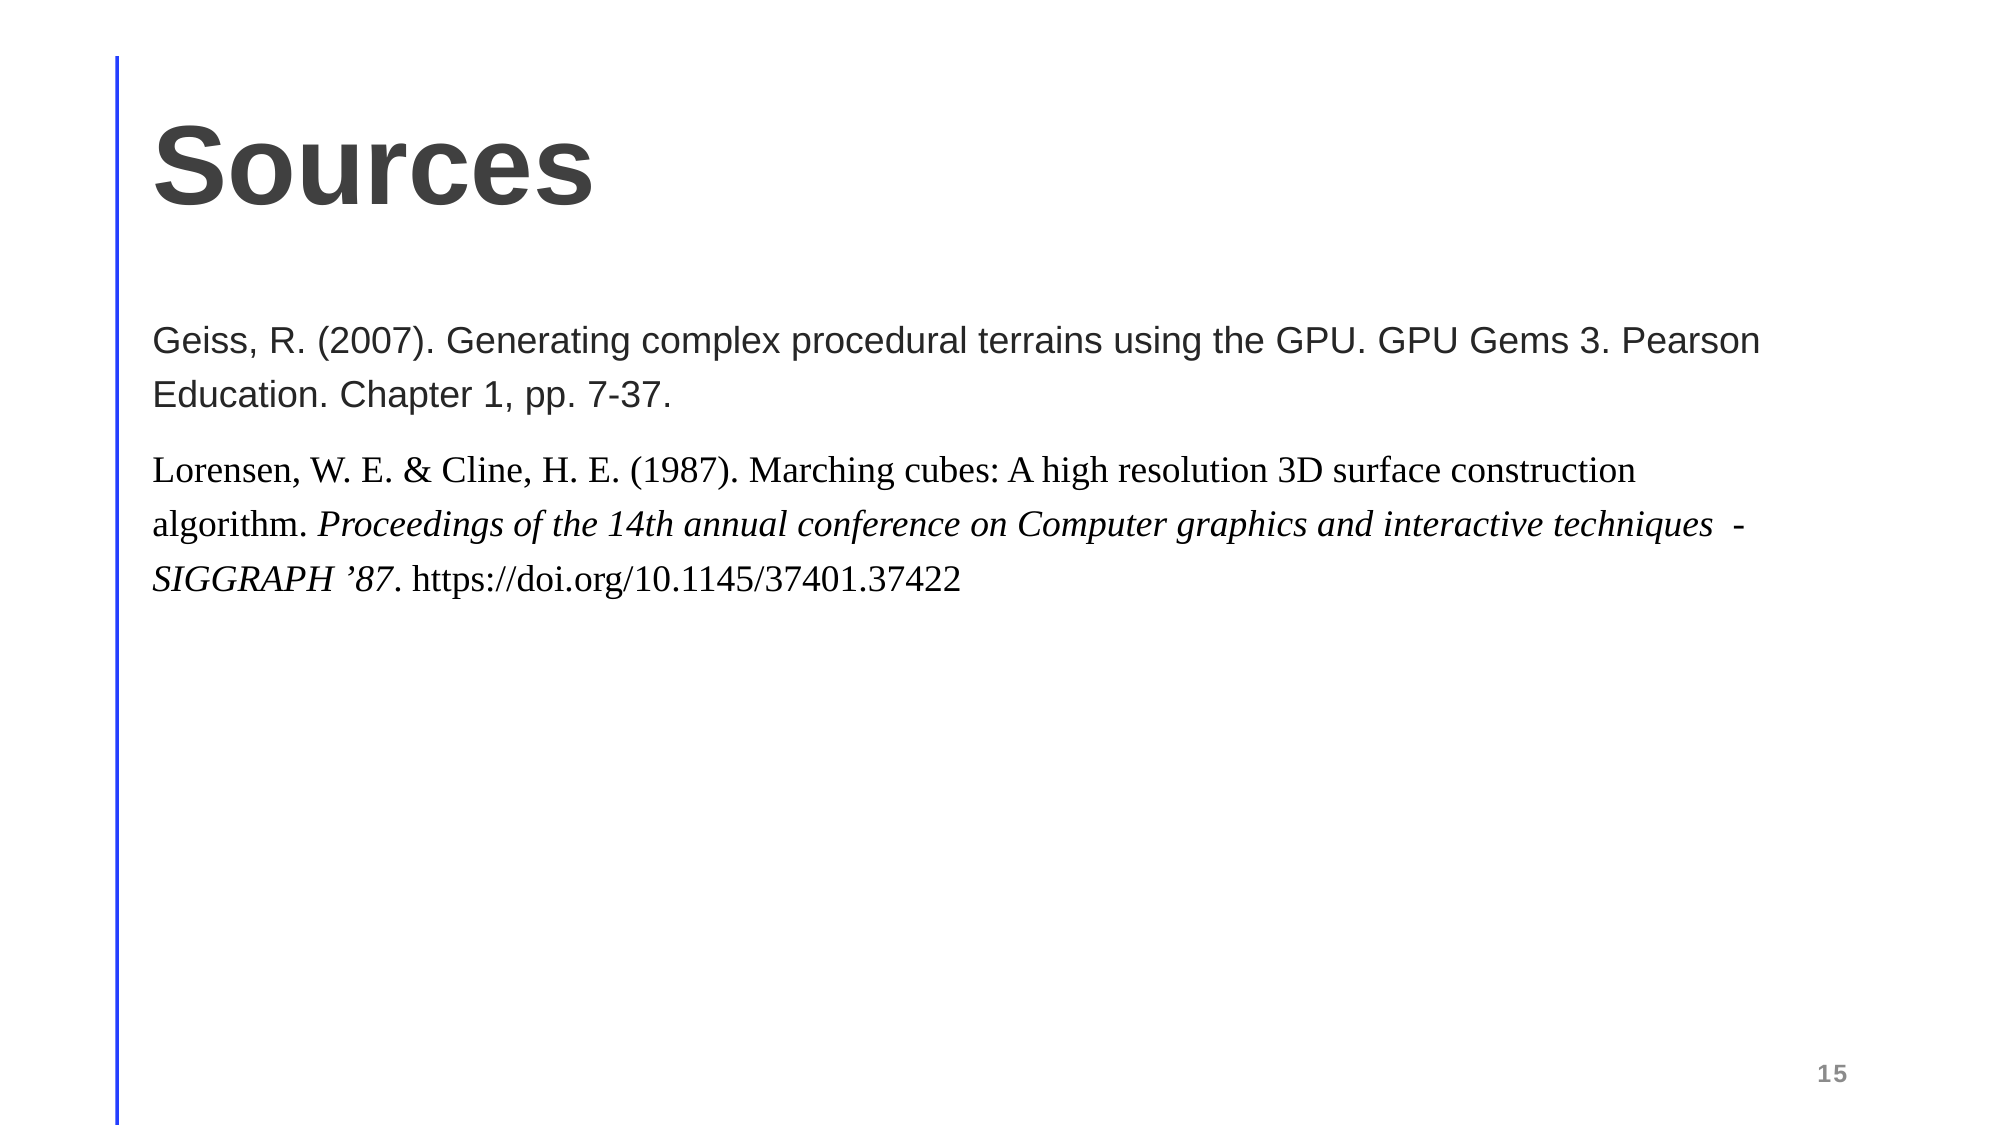

# Sources
Geiss, R. (2007). Generating complex procedural terrains using the GPU. GPU Gems 3. Pearson Education. Chapter 1, pp. 7-37.
Lorensen, W. E. & Cline, H. E. (1987). Marching cubes: A high resolution 3D surface construction algorithm. Proceedings of the 14th annual conference on Computer graphics and interactive techniques  - SIGGRAPH ’87. https://doi.org/10.1145/37401.37422

15